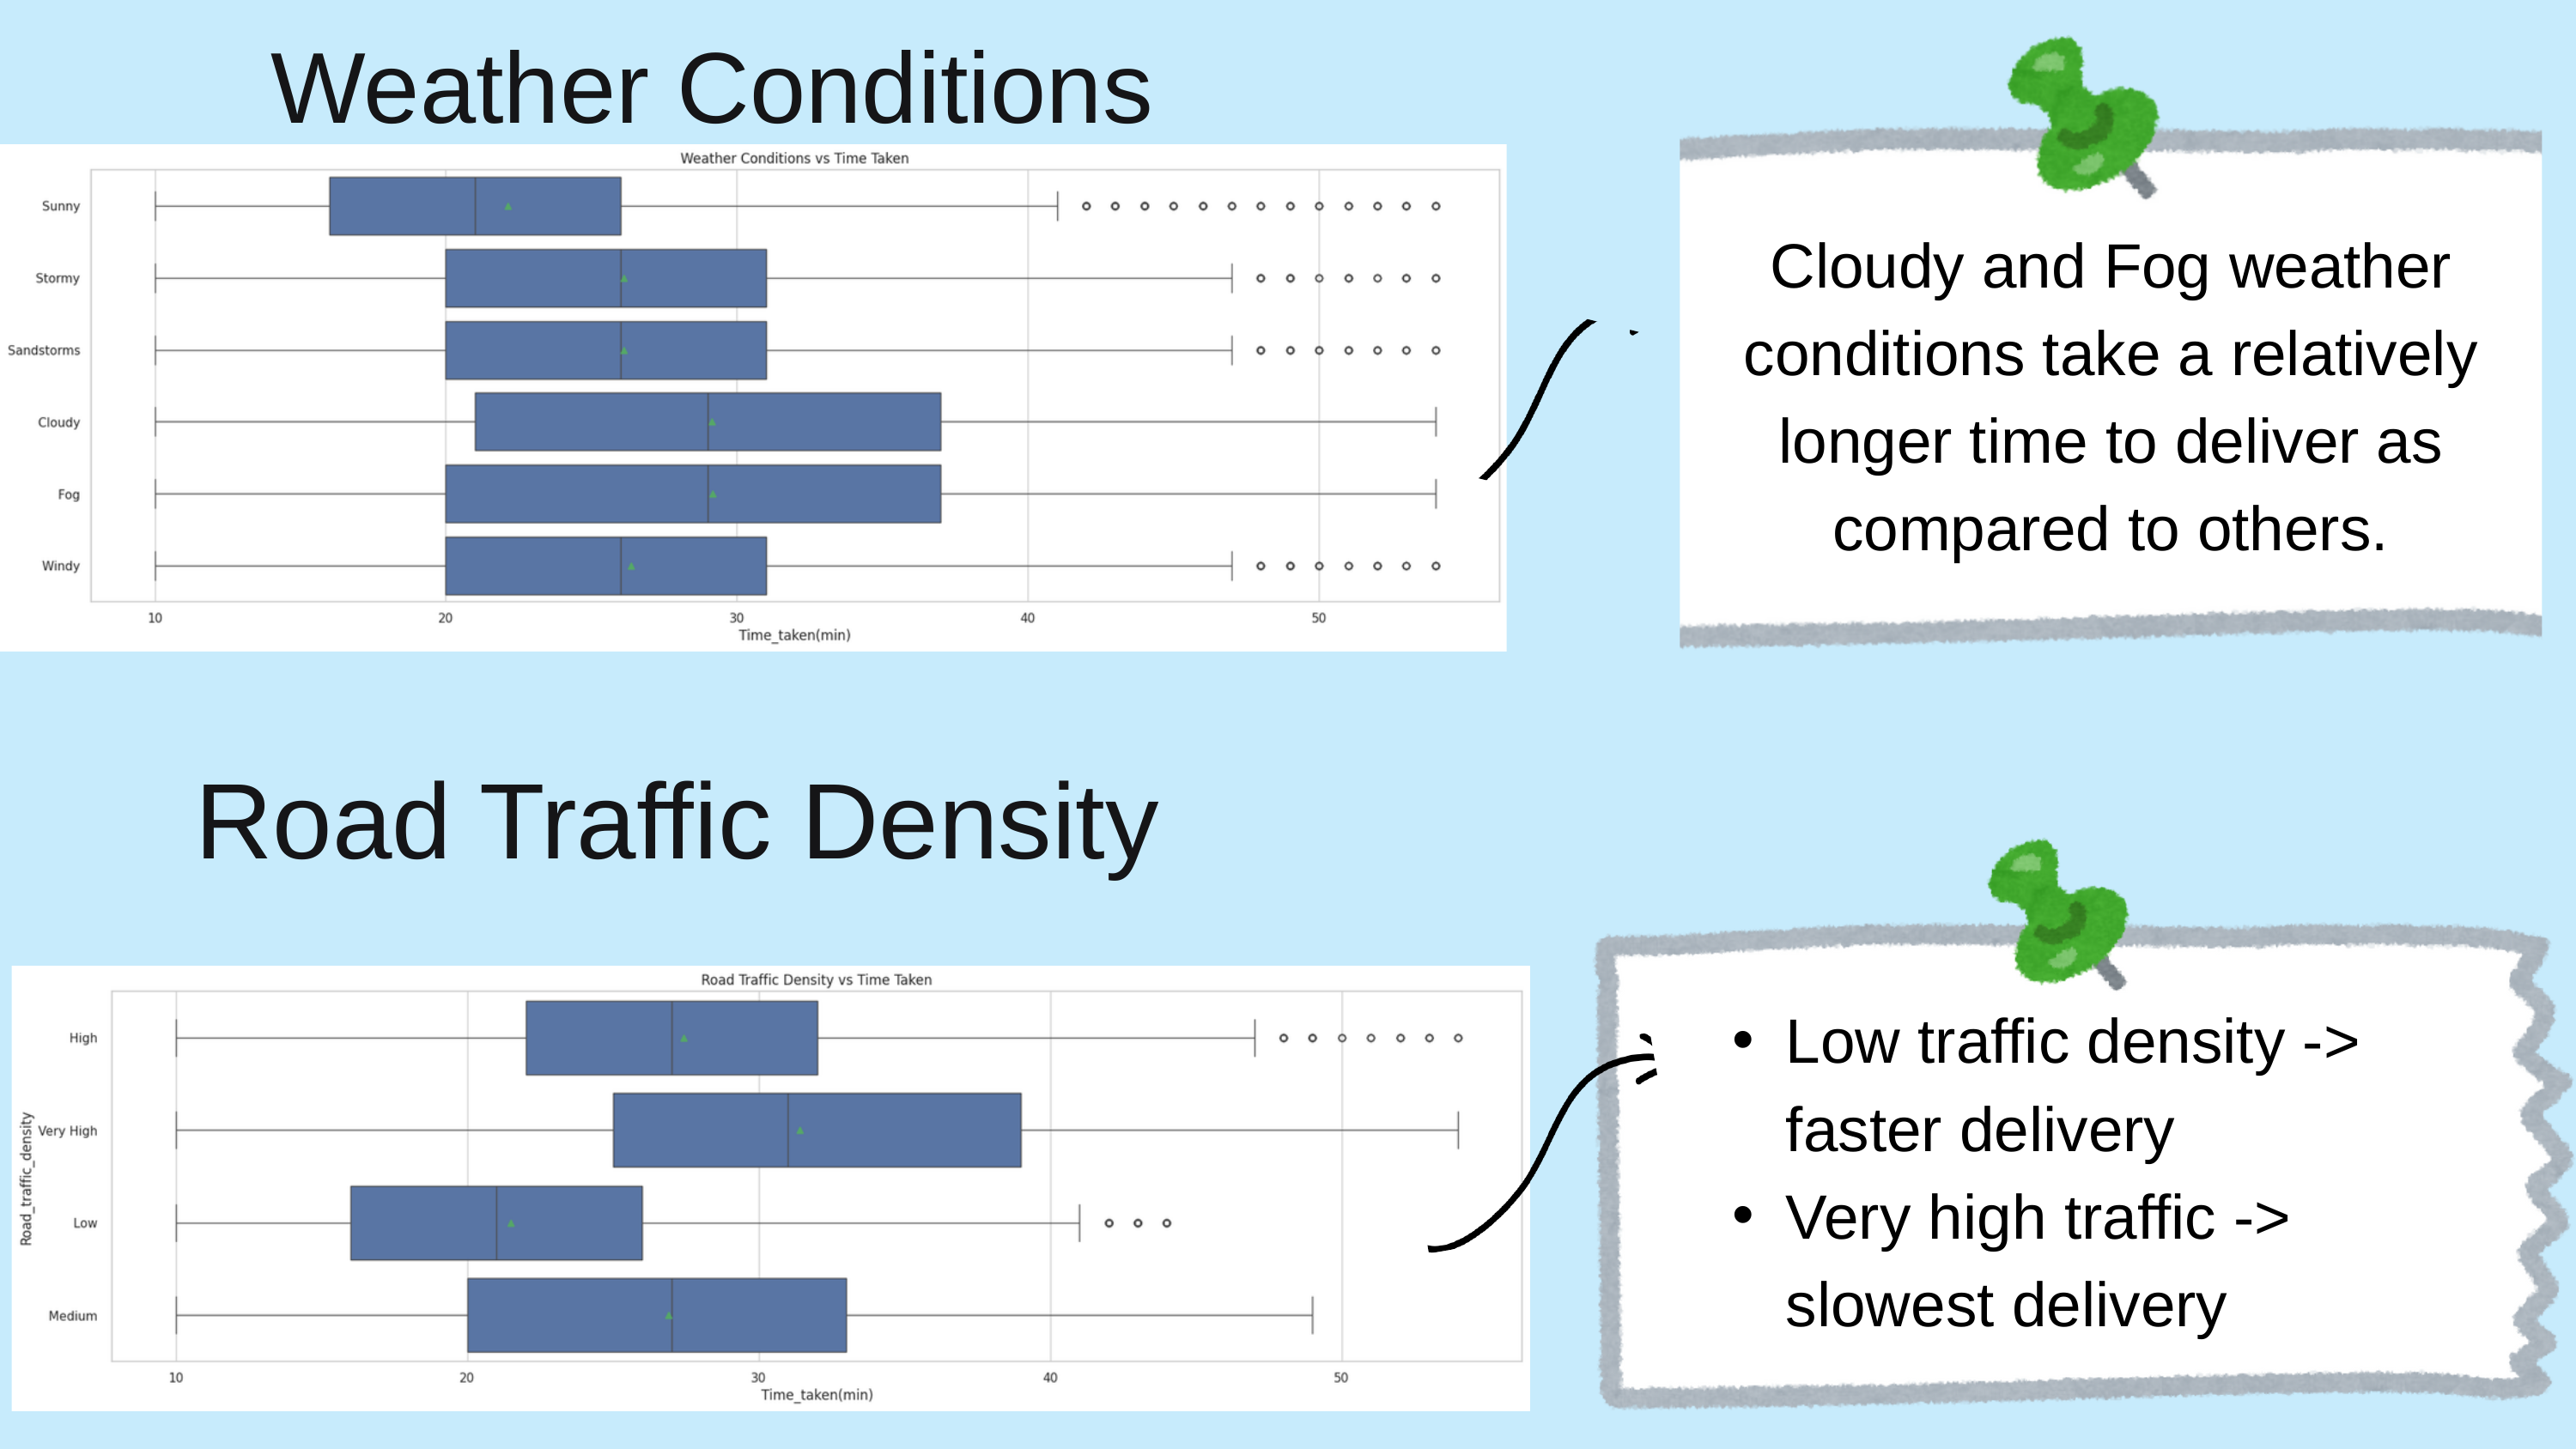

Weather Conditions

Cloudy and Fog weather conditions take a relatively longer time to deliver as compared to others.

Road Traffic Density

Low traffic density -> faster delivery
Very high traffic -> slowest delivery